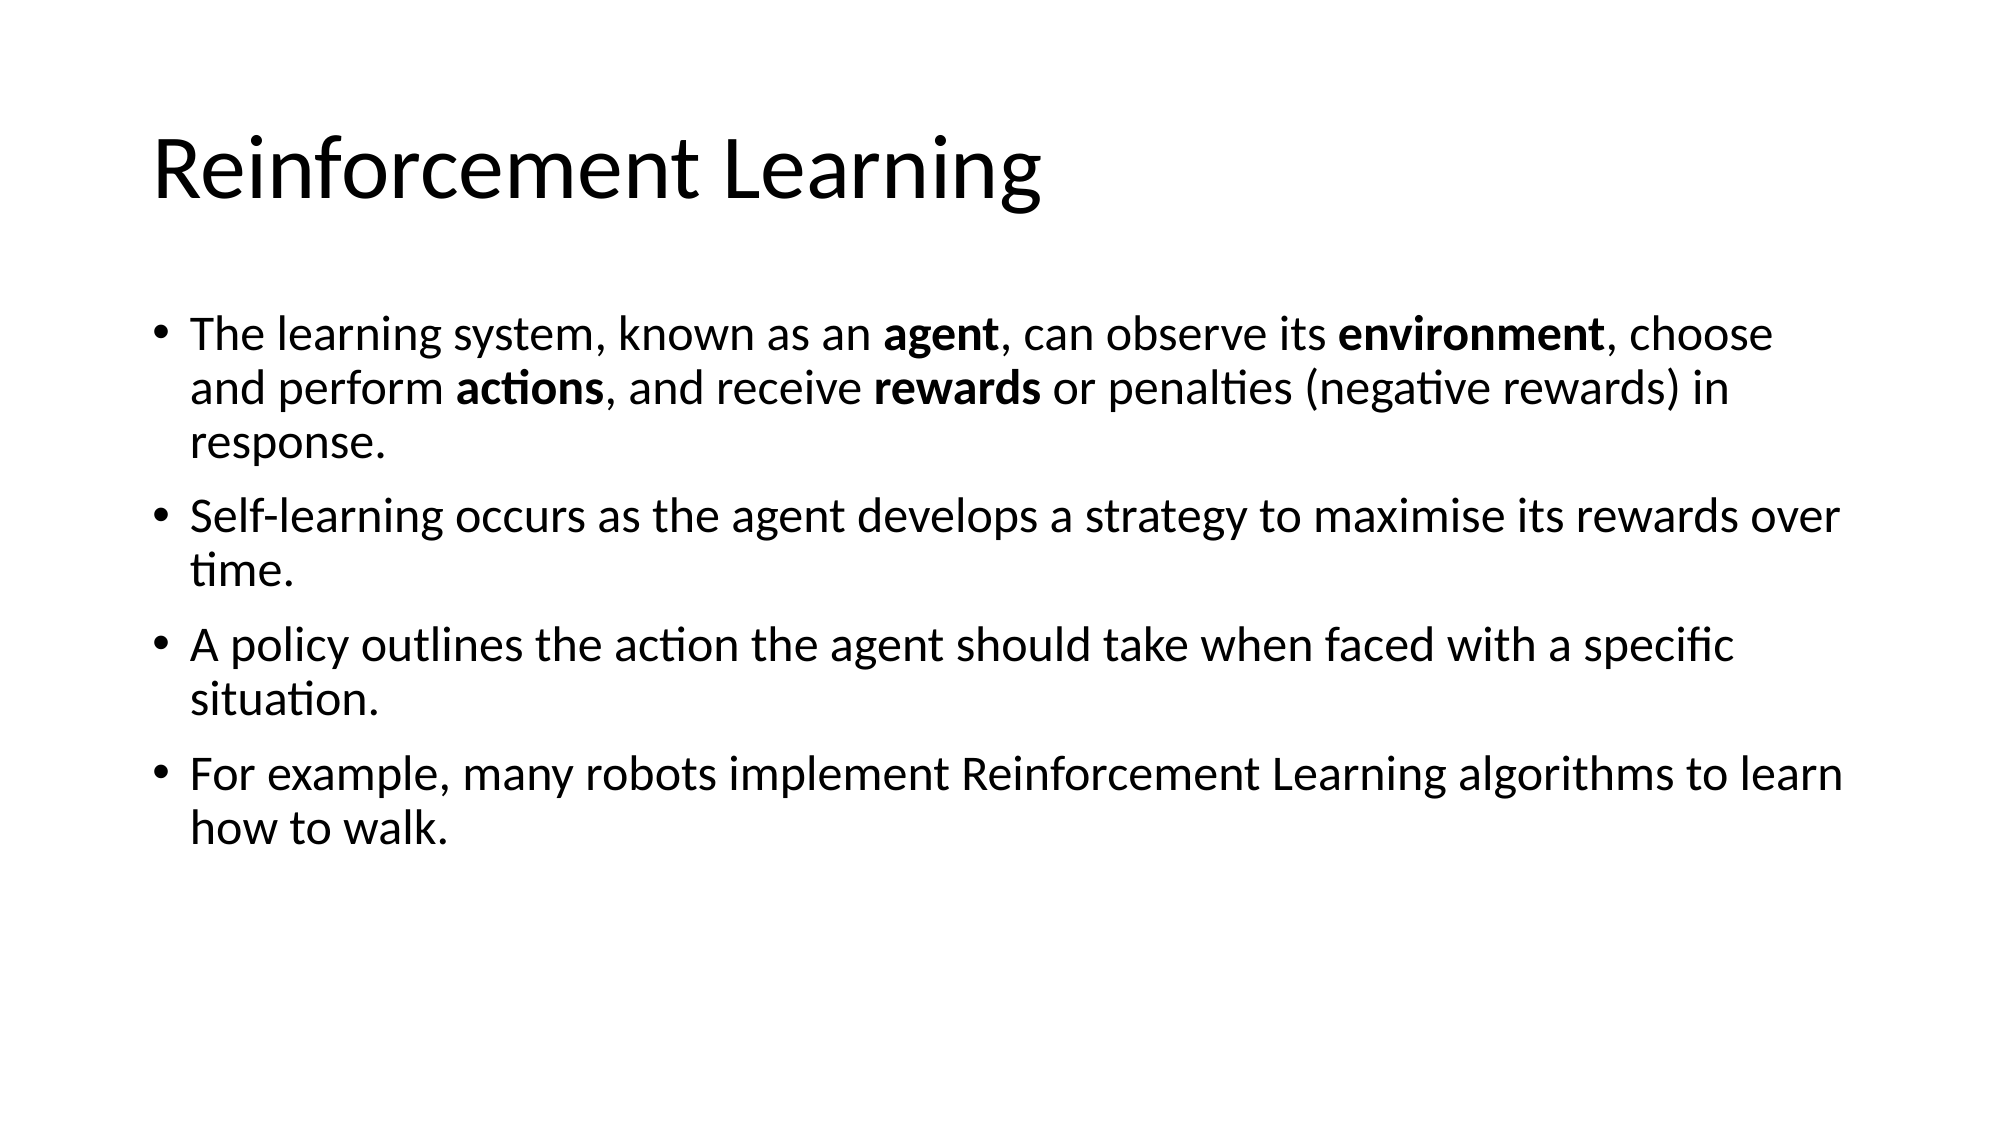

# Reinforcement Learning
The learning system, known as an agent, can observe its environment, choose and perform actions, and receive rewards or penalties (negative rewards) in response.
Self-learning occurs as the agent develops a strategy to maximise its rewards over time.
A policy outlines the action the agent should take when faced with a specific situation.
For example, many robots implement Reinforcement Learning algorithms to learn how to walk.